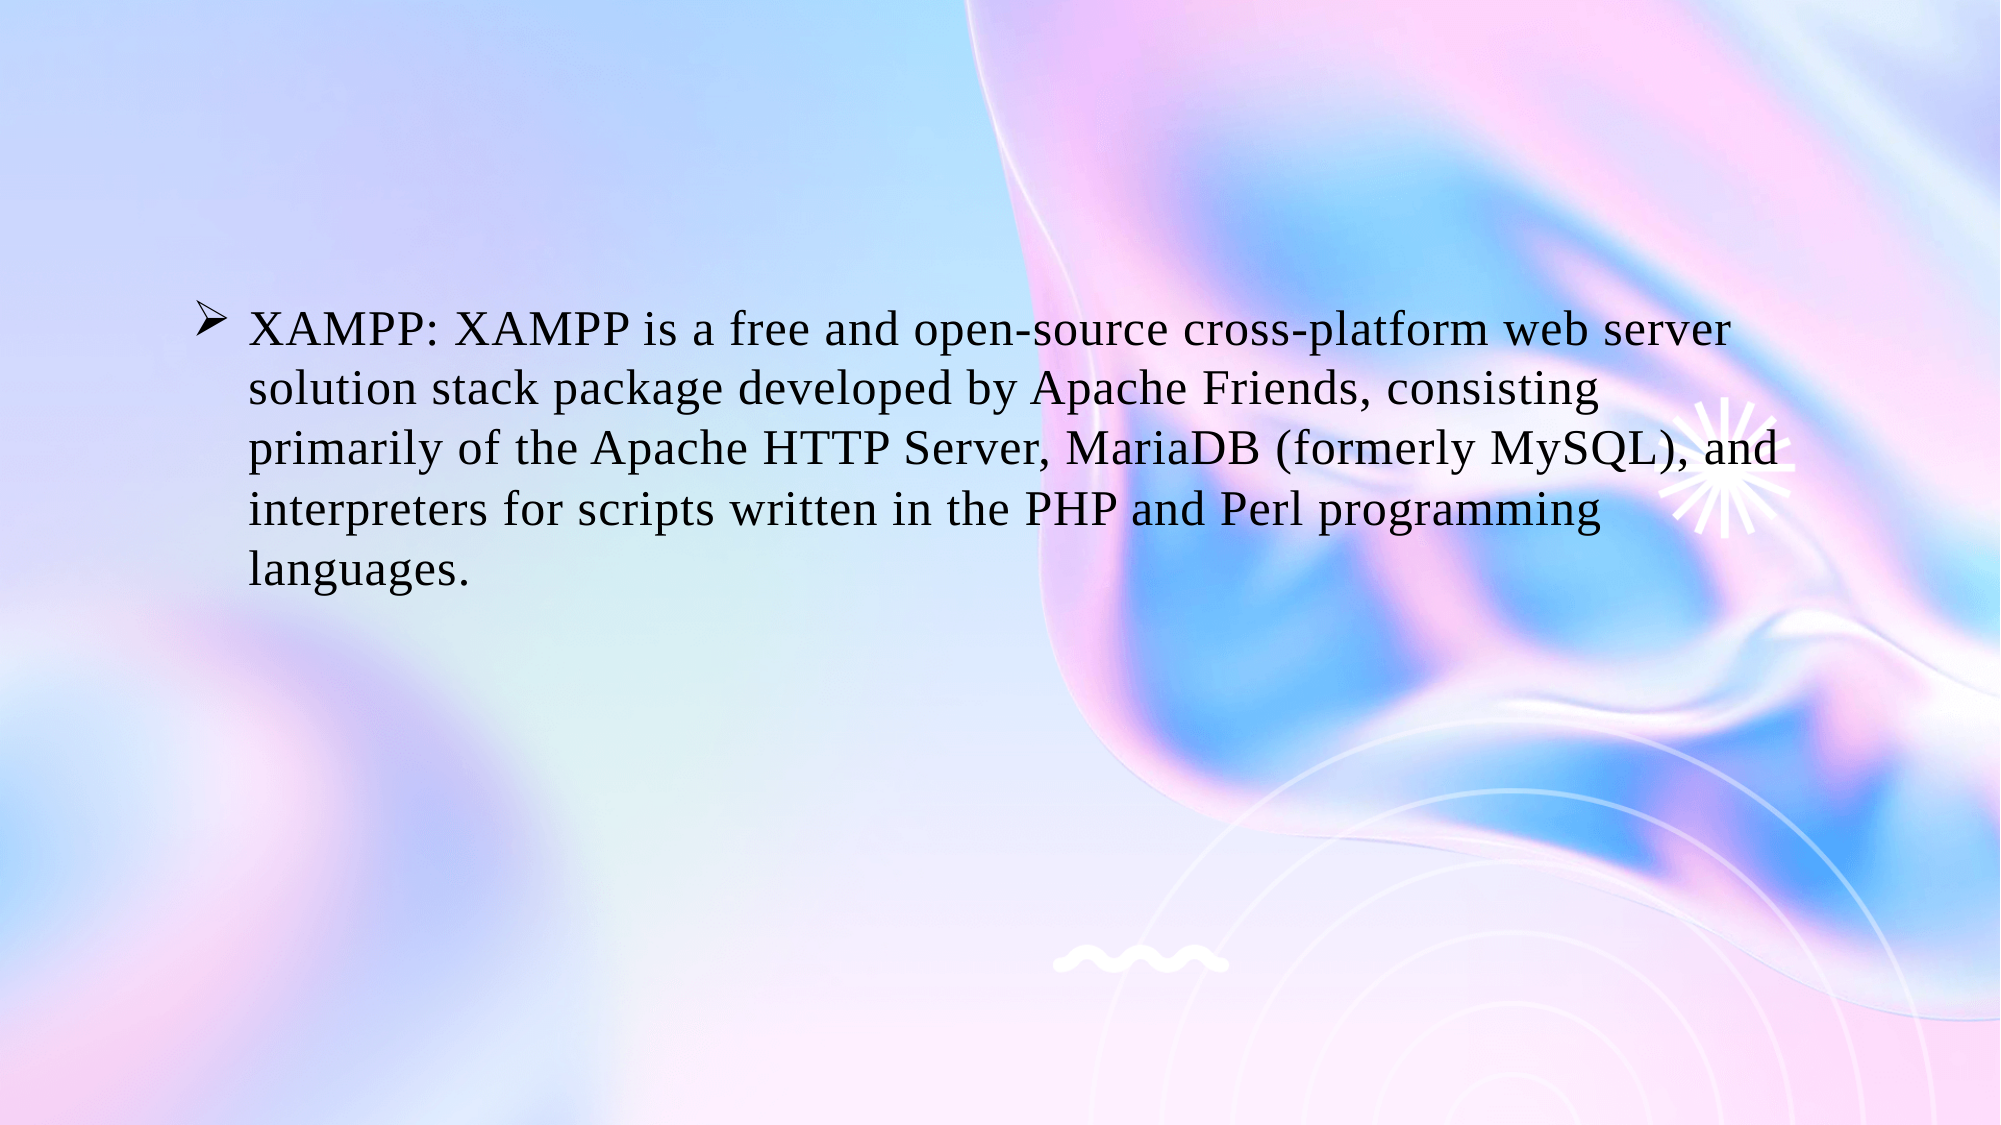

XAMPP: XAMPP is a free and open-source cross-platform web server solution stack package developed by Apache Friends, consisting primarily of the Apache HTTP Server, MariaDB (formerly MySQL), and interpreters for scripts written in the PHP and Perl programming languages.